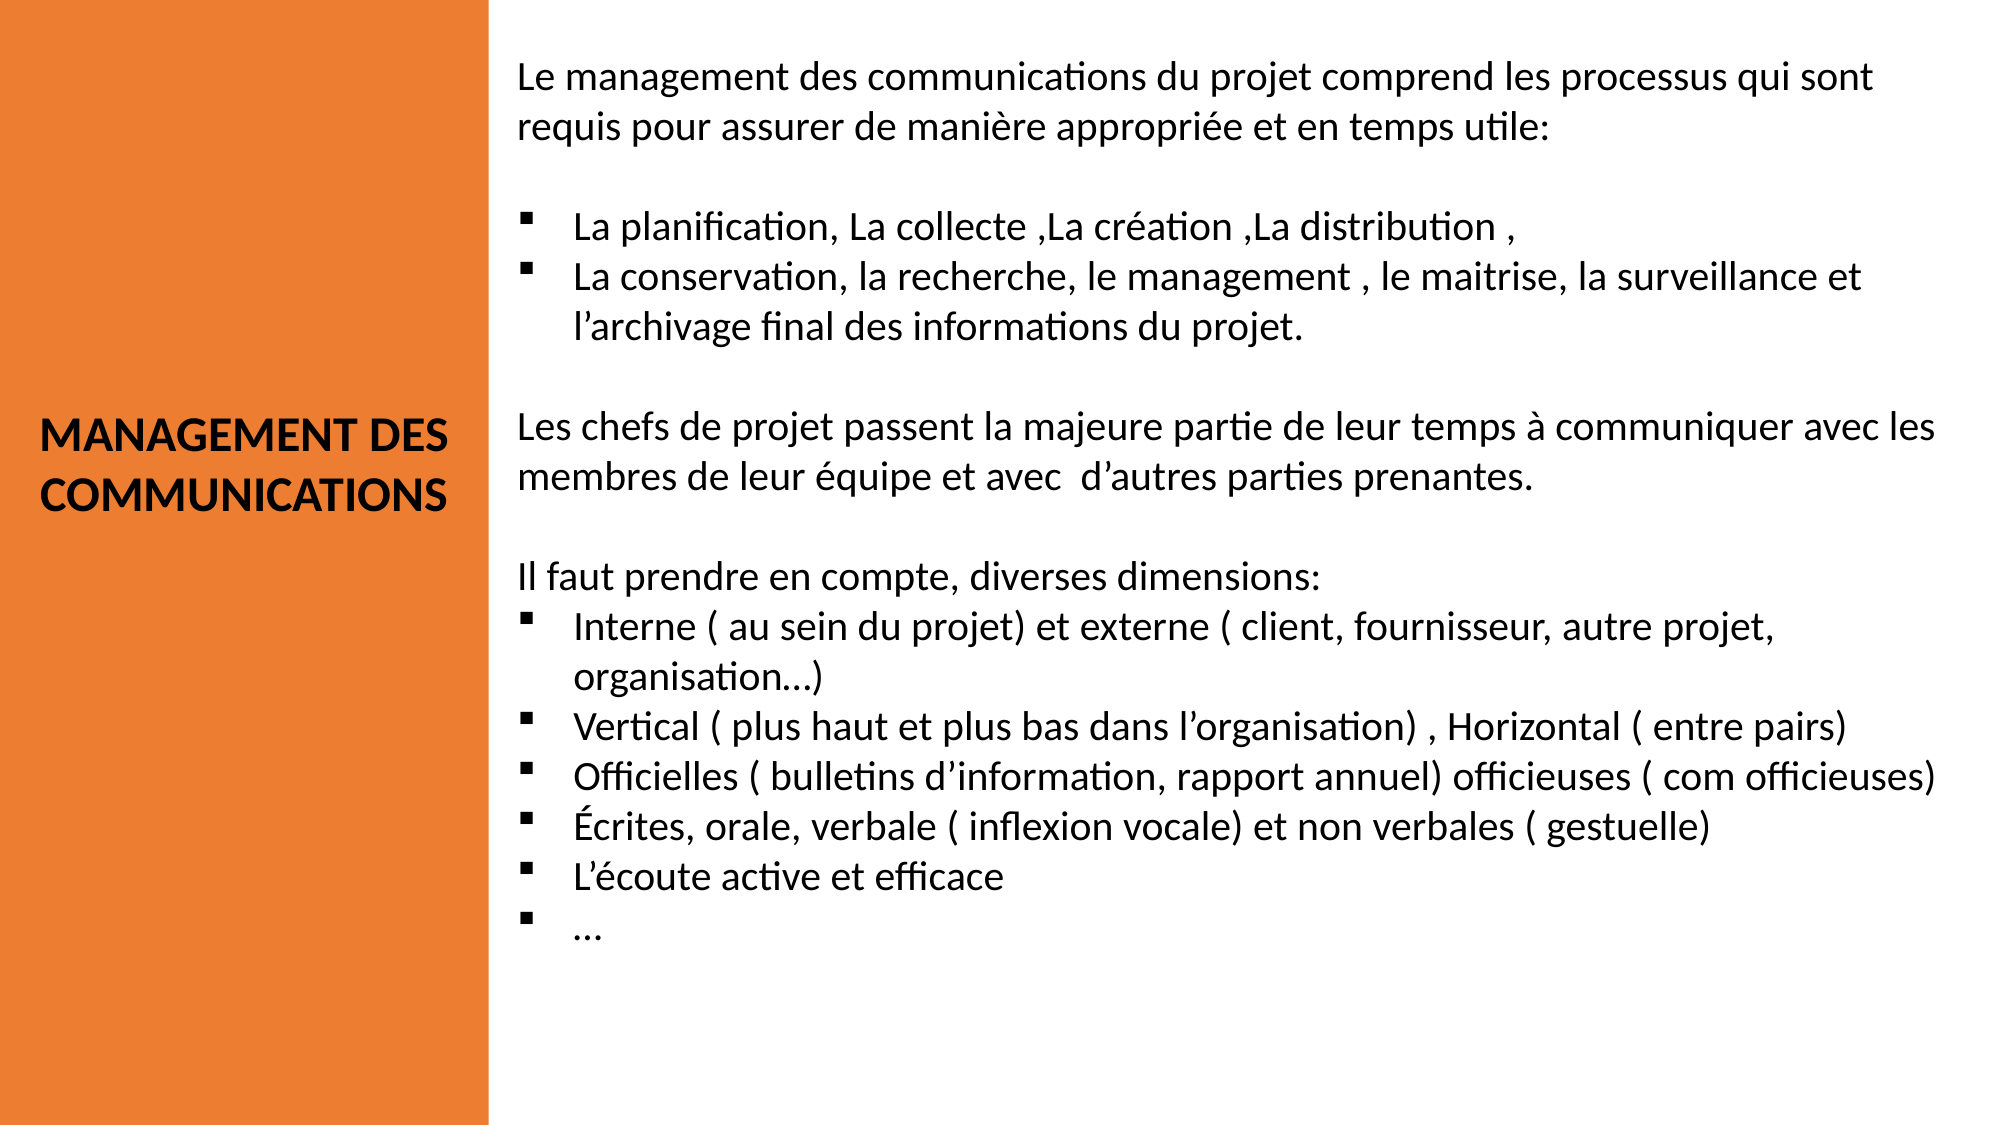

Le management des communications du projet comprend les processus qui sont requis pour assurer de manière appropriée et en temps utile:

La planification, La collecte ,La création ,La distribution ,
La conservation, la recherche, le management , le maitrise, la surveillance et l’archivage final des informations du projet.

Les chefs de projet passent la majeure partie de leur temps à communiquer avec les membres de leur équipe et avec  d’autres parties prenantes.

Il faut prendre en compte, diverses dimensions:
Interne ( au sein du projet) et externe ( client, fournisseur, autre projet, organisation…)
Vertical ( plus haut et plus bas dans l’organisation) , Horizontal ( entre pairs)
Officielles ( bulletins d’information, rapport annuel) officieuses ( com officieuses)
Écrites, orale, verbale ( inflexion vocale) et non verbales ( gestuelle)
L’écoute active et efficace
…

MANAGEMENT DES COMMUNICATIONS